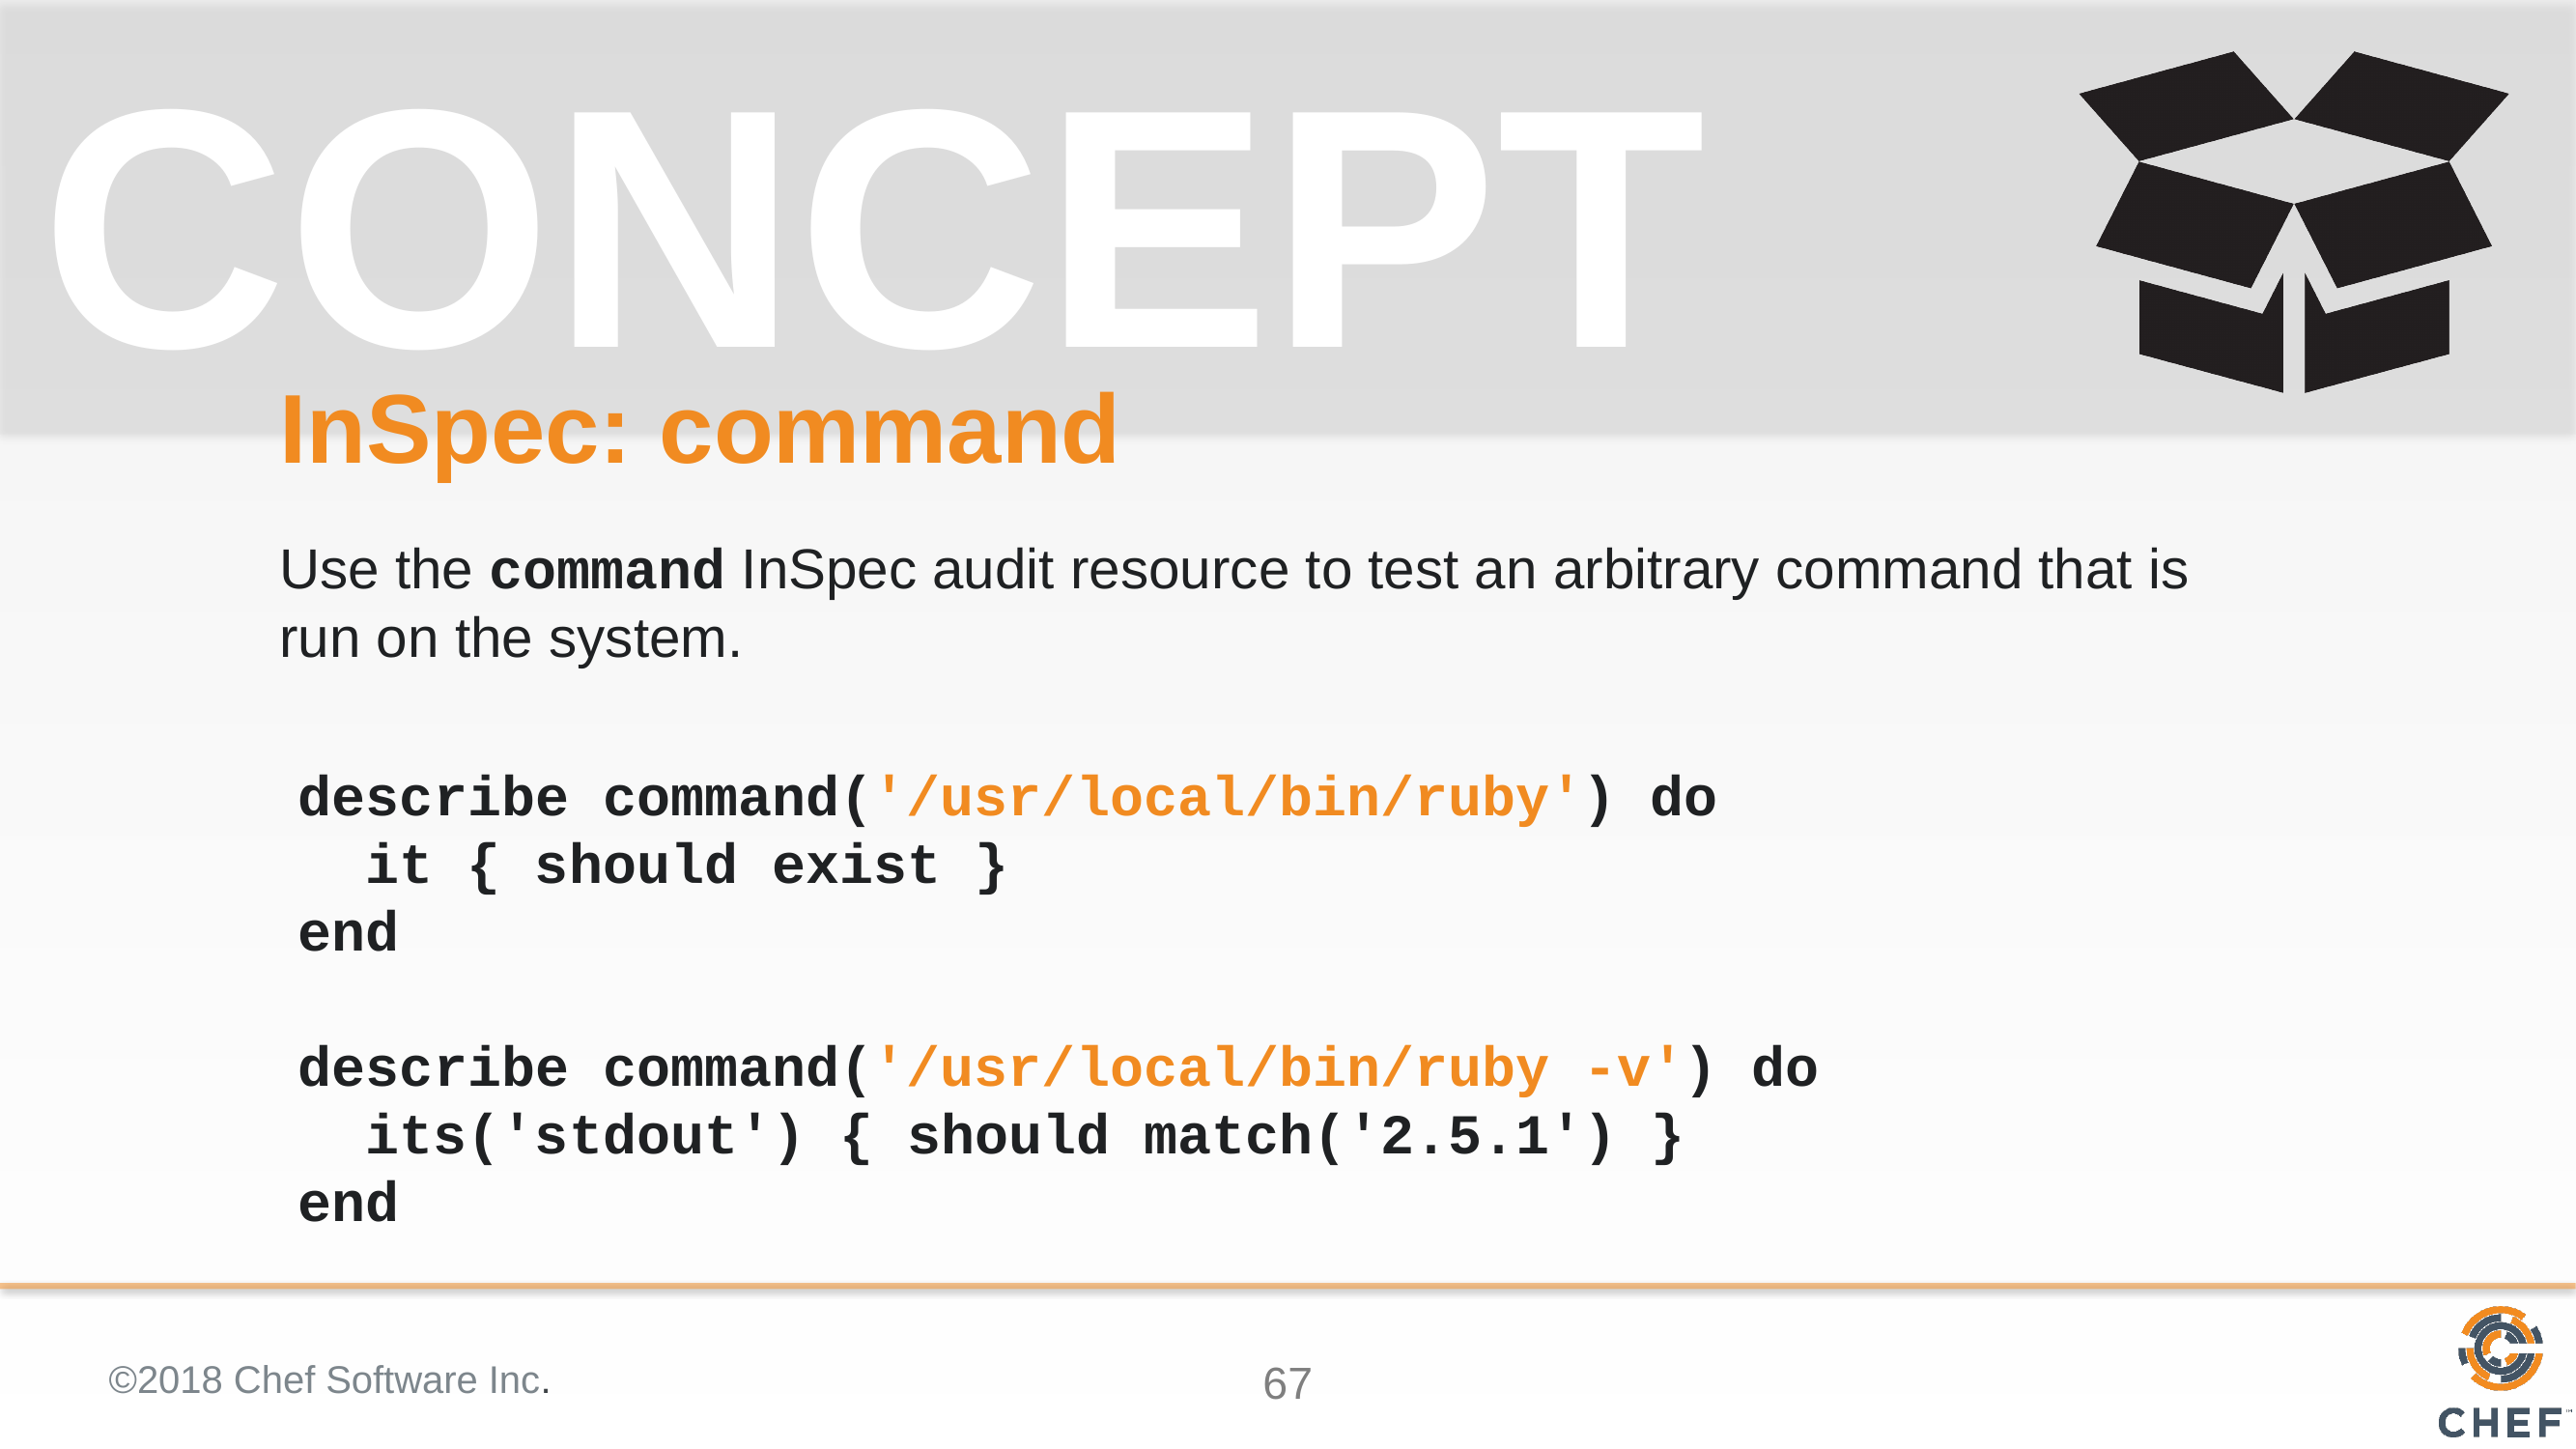

# InSpec: command
Use the command InSpec audit resource to test an arbitrary command that is run on the system.
describe command('/usr/local/bin/ruby') do
  it { should exist }
end

describe command('/usr/local/bin/ruby -v') do
  its('stdout') { should match('2.5.1') }
end